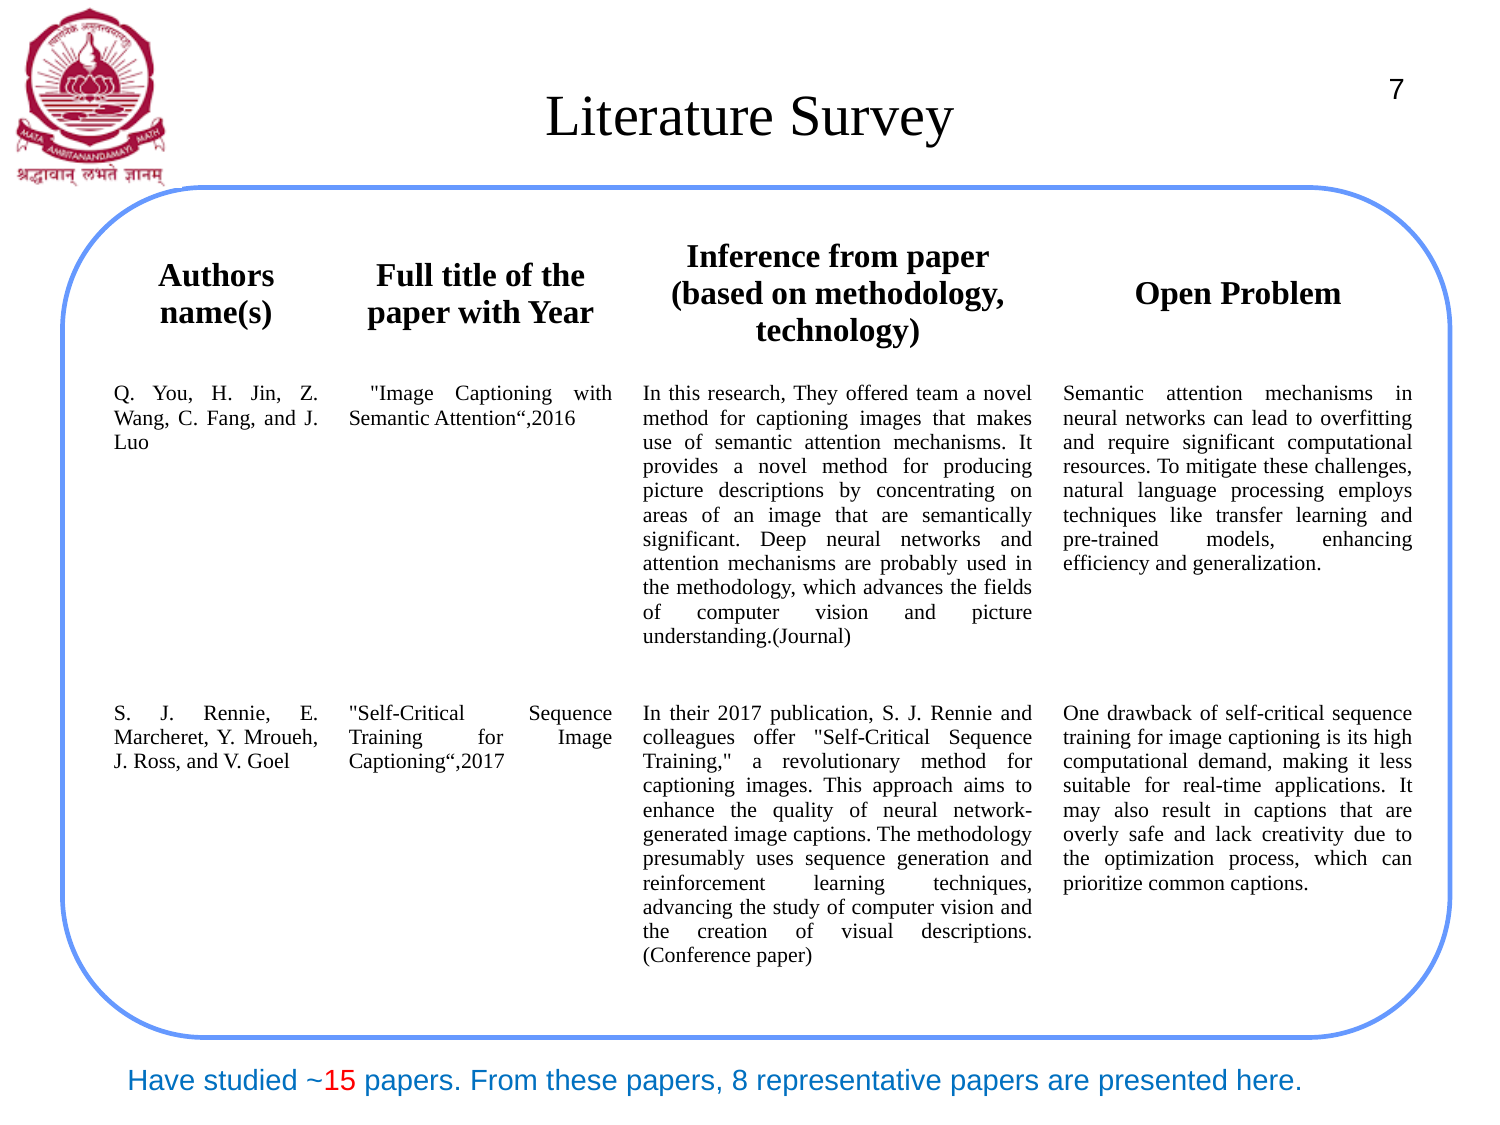

# Literature Survey
7
| Authors name(s) | Full title of the paper with Year | Inference from paper (based on methodology, technology) | Open Problem |
| --- | --- | --- | --- |
| Q. You, H. Jin, Z. Wang, C. Fang, and J. Luo | "Image Captioning with Semantic Attention“,2016 | In this research, They offered team a novel method for captioning images that makes use of semantic attention mechanisms. It provides a novel method for producing picture descriptions by concentrating on areas of an image that are semantically significant. Deep neural networks and attention mechanisms are probably used in the methodology, which advances the fields of computer vision and picture understanding.(Journal) | Semantic attention mechanisms in neural networks can lead to overfitting and require significant computational resources. To mitigate these challenges, natural language processing employs techniques like transfer learning and pre-trained models, enhancing efficiency and generalization. |
| S. J. Rennie, E. Marcheret, Y. Mroueh, J. Ross, and V. Goel | "Self-Critical Sequence Training for Image Captioning“,2017 | In their 2017 publication, S. J. Rennie and colleagues offer "Self-Critical Sequence Training," a revolutionary method for captioning images. This approach aims to enhance the quality of neural network-generated image captions. The methodology presumably uses sequence generation and reinforcement learning techniques, advancing the study of computer vision and the creation of visual descriptions. (Conference paper) | One drawback of self-critical sequence training for image captioning is its high computational demand, making it less suitable for real-time applications. It may also result in captions that are overly safe and lack creativity due to the optimization process, which can prioritize common captions. |

Have studied ~15 papers. From these papers, 8 representative papers are presented here.